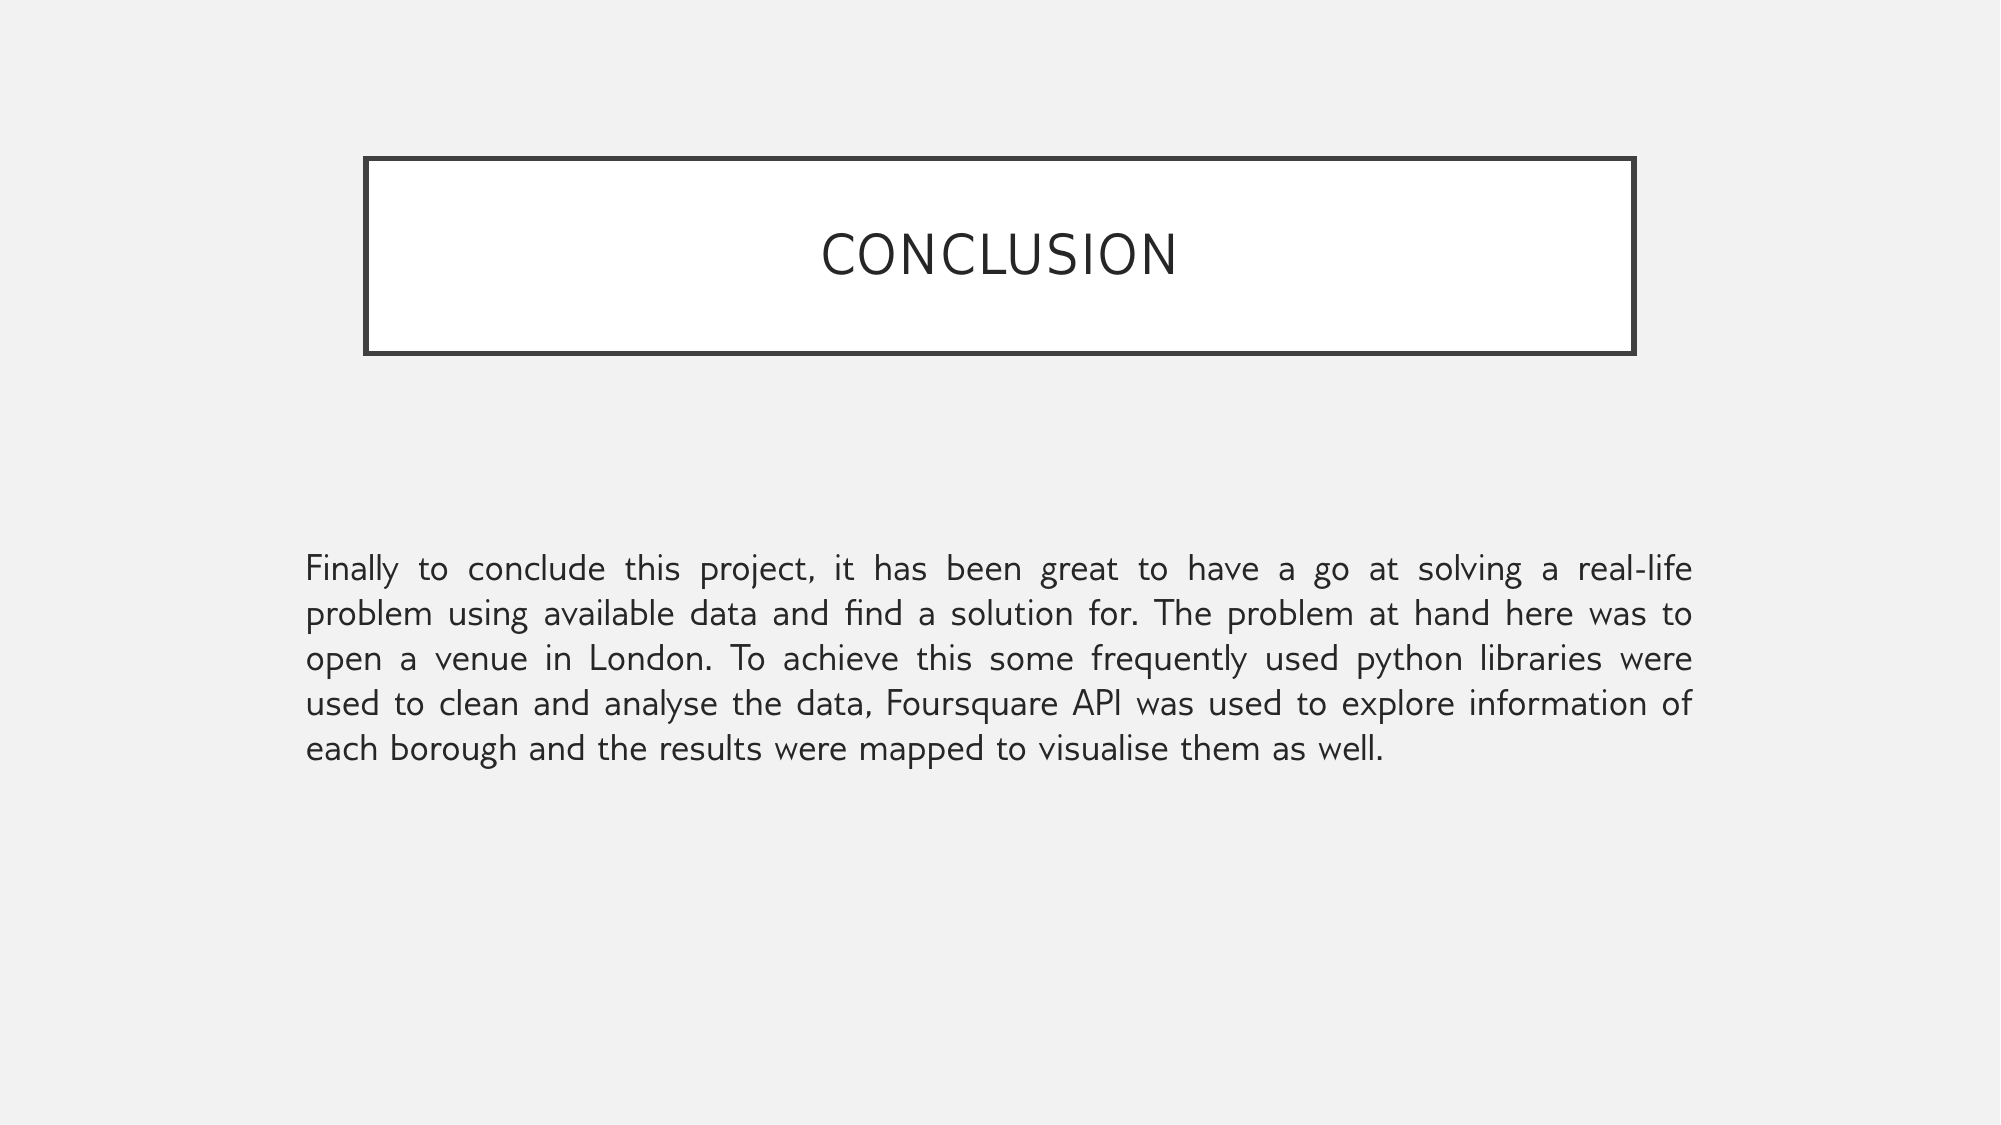

# Conclusion
Finally to conclude this project, it has been great to have a go at solving a real-life problem using available data and find a solution for. The problem at hand here was to open a venue in London. To achieve this some frequently used python libraries were used to clean and analyse the data, Foursquare API was used to explore information of each borough and the results were mapped to visualise them as well.